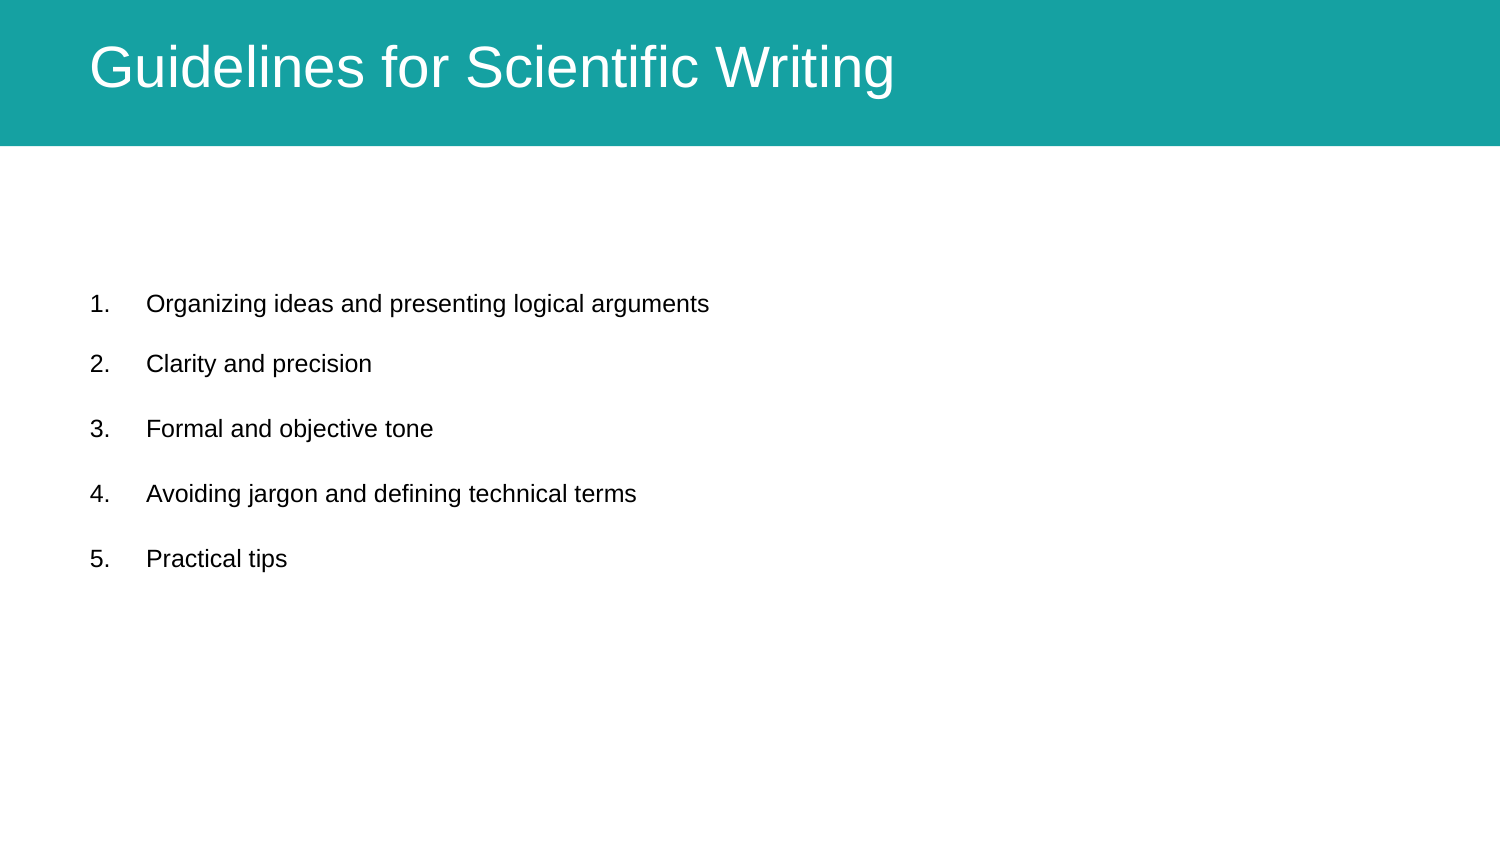

# Guidelines for Scientific Writing
Organizing ideas and presenting logical arguments
Clarity and precision
Formal and objective tone
Avoiding jargon and defining technical terms
Practical tips